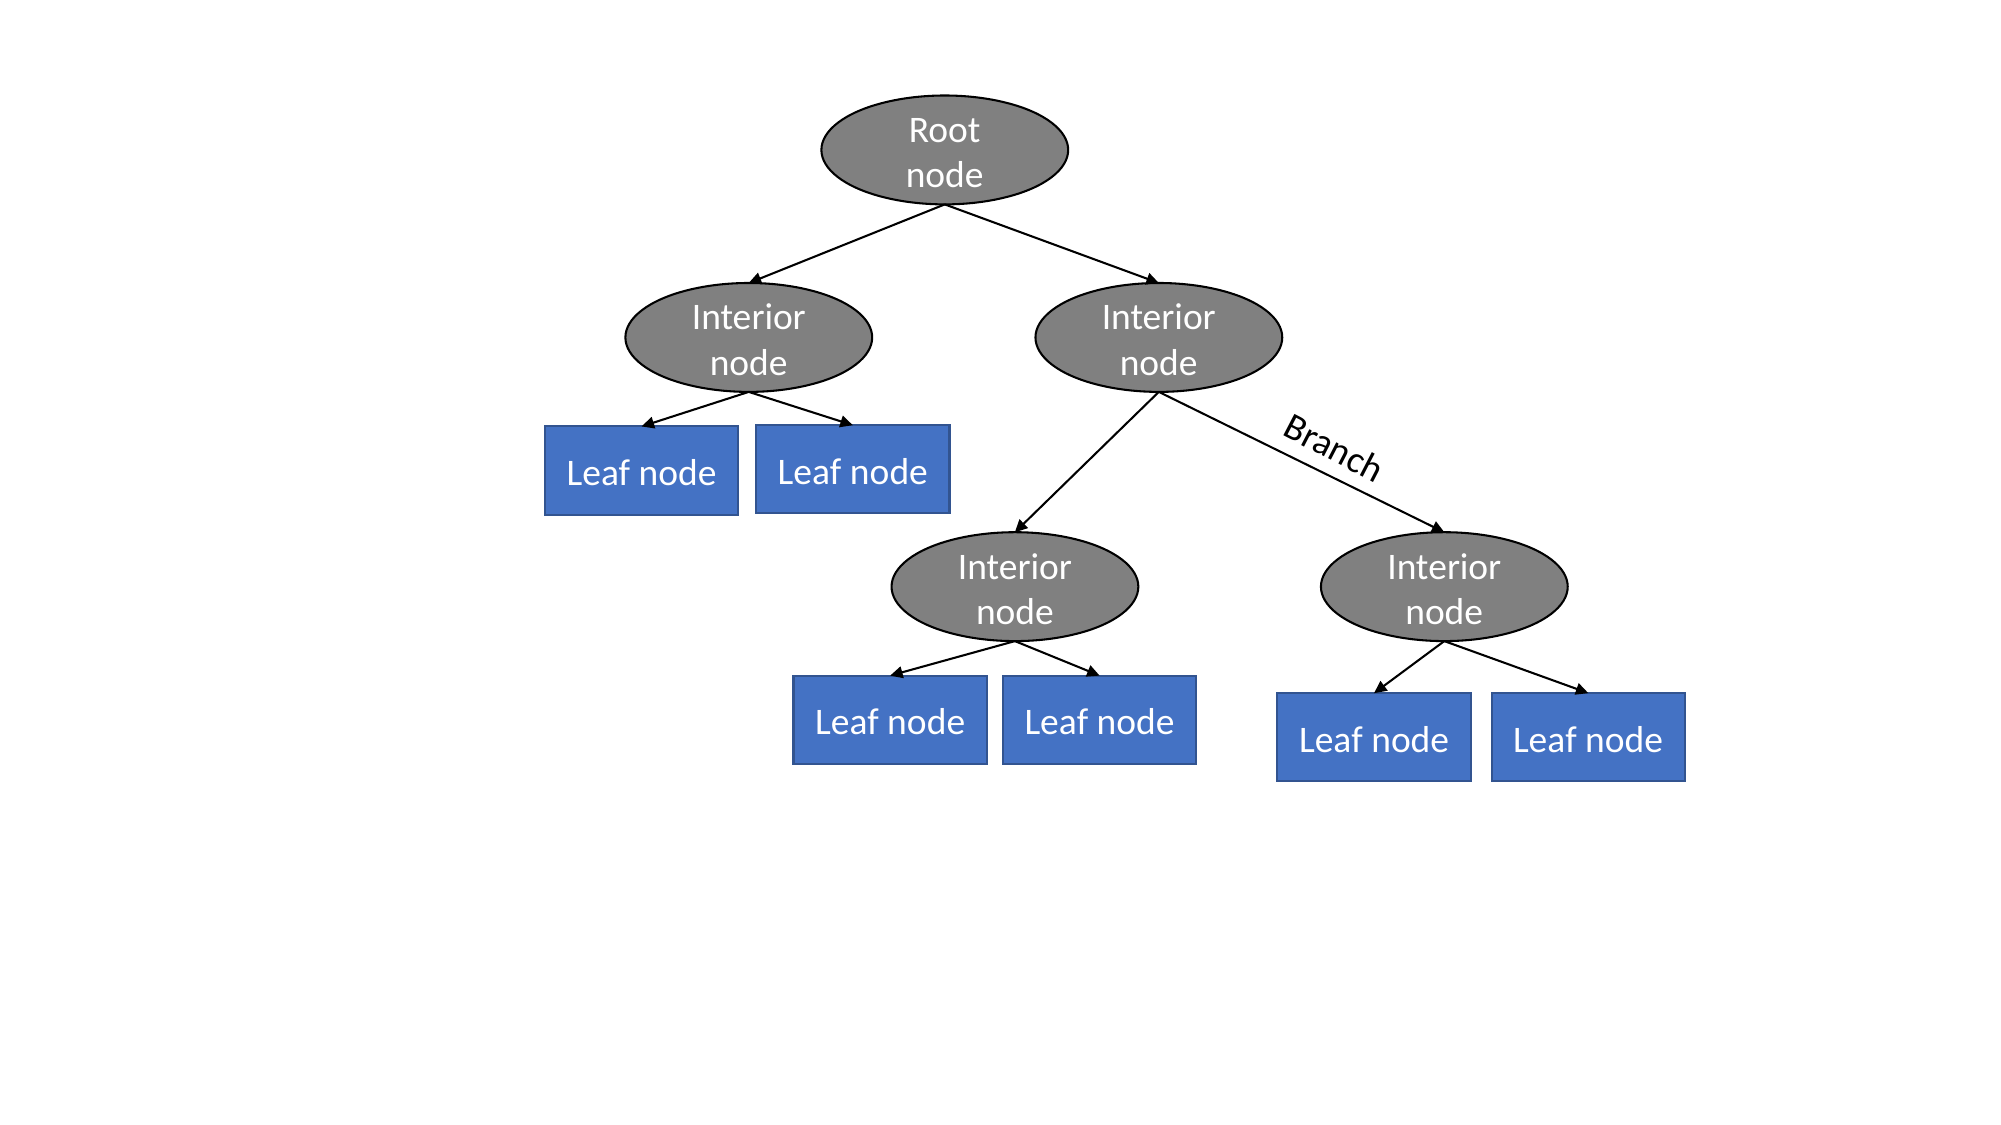

Root node
Interior node
Interior node
Branch
Leaf node
Leaf node
Interior node
Interior node
Leaf node
Leaf node
Leaf node
Leaf node